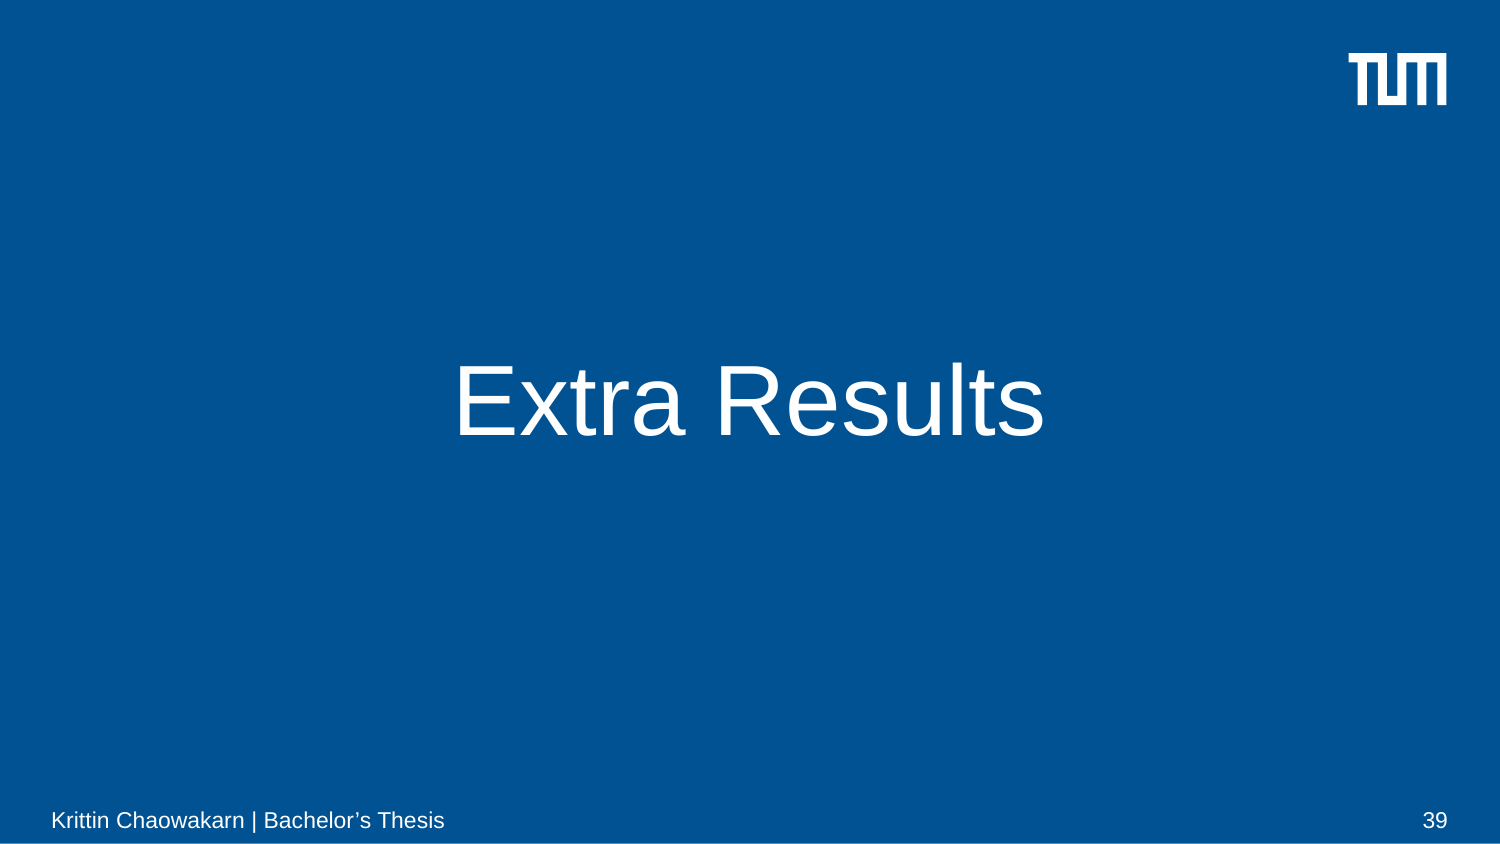

# Extra Results
Krittin Chaowakarn | Bachelor’s Thesis
39